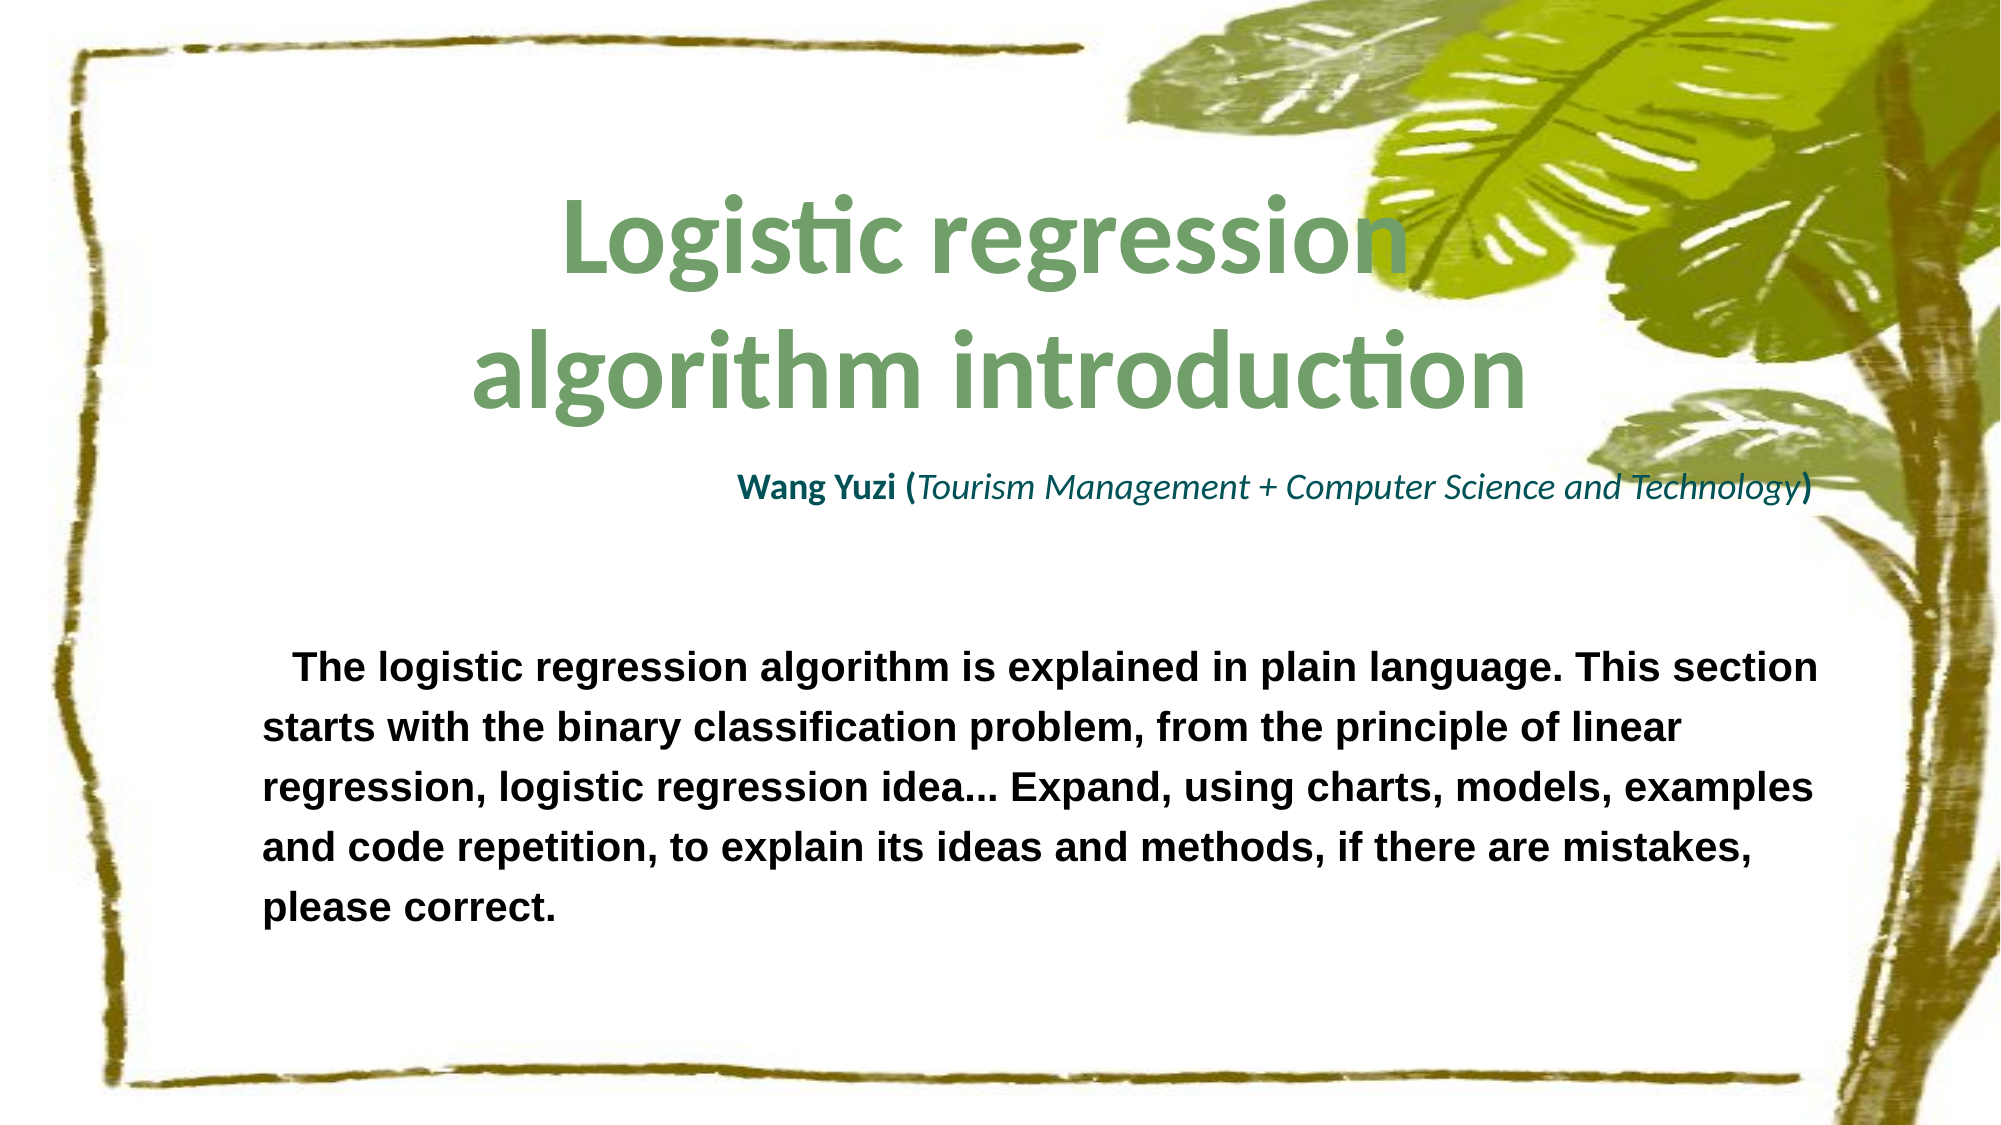

Logistic regression
algorithm introduction
Wang Yuzi (Tourism Management + Computer Science and Technology)
   The logistic regression algorithm is explained in plain language. This section starts with the binary classification problem, from the principle of linear regression, logistic regression idea... Expand, using charts, models, examples and code repetition, to explain its ideas and methods, if there are mistakes, please correct.